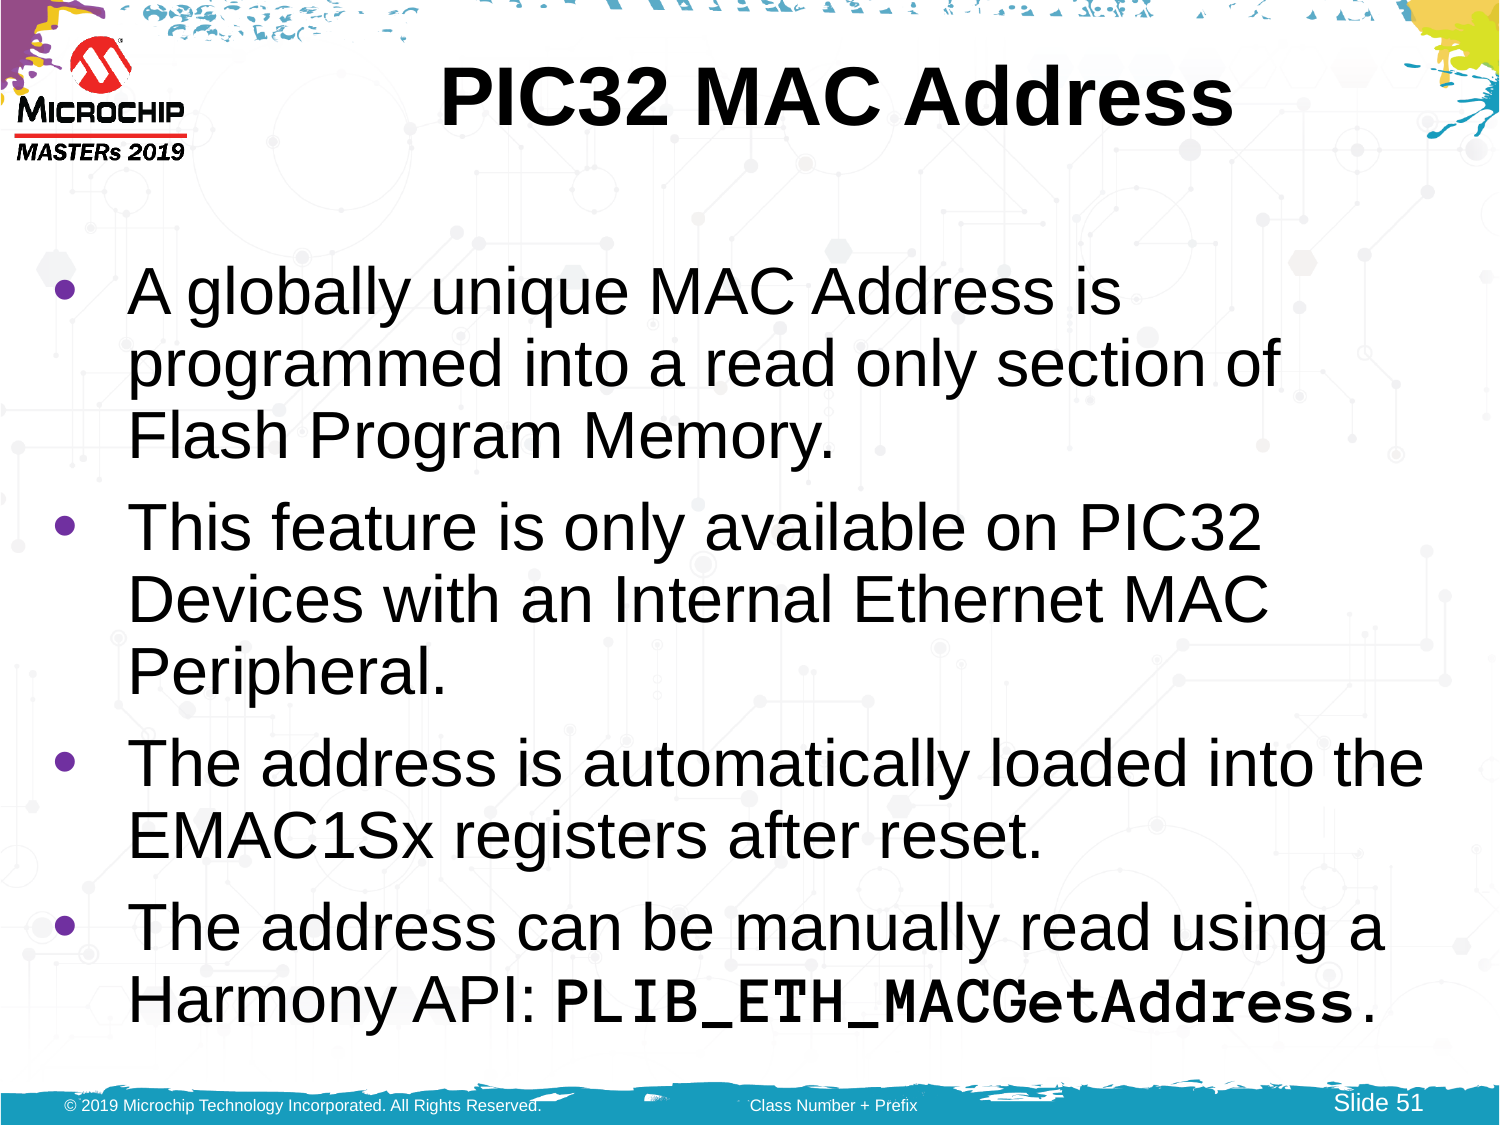

# PIC32 MAC Address
A globally unique MAC Address is programmed into a read only section of Flash Program Memory.
This feature is only available on PIC32 Devices with an Internal Ethernet MAC Peripheral.
The address is automatically loaded into the EMAC1Sx registers after reset.
The address can be manually read using a Harmony API: PLIB_ETH_MACGetAddress.